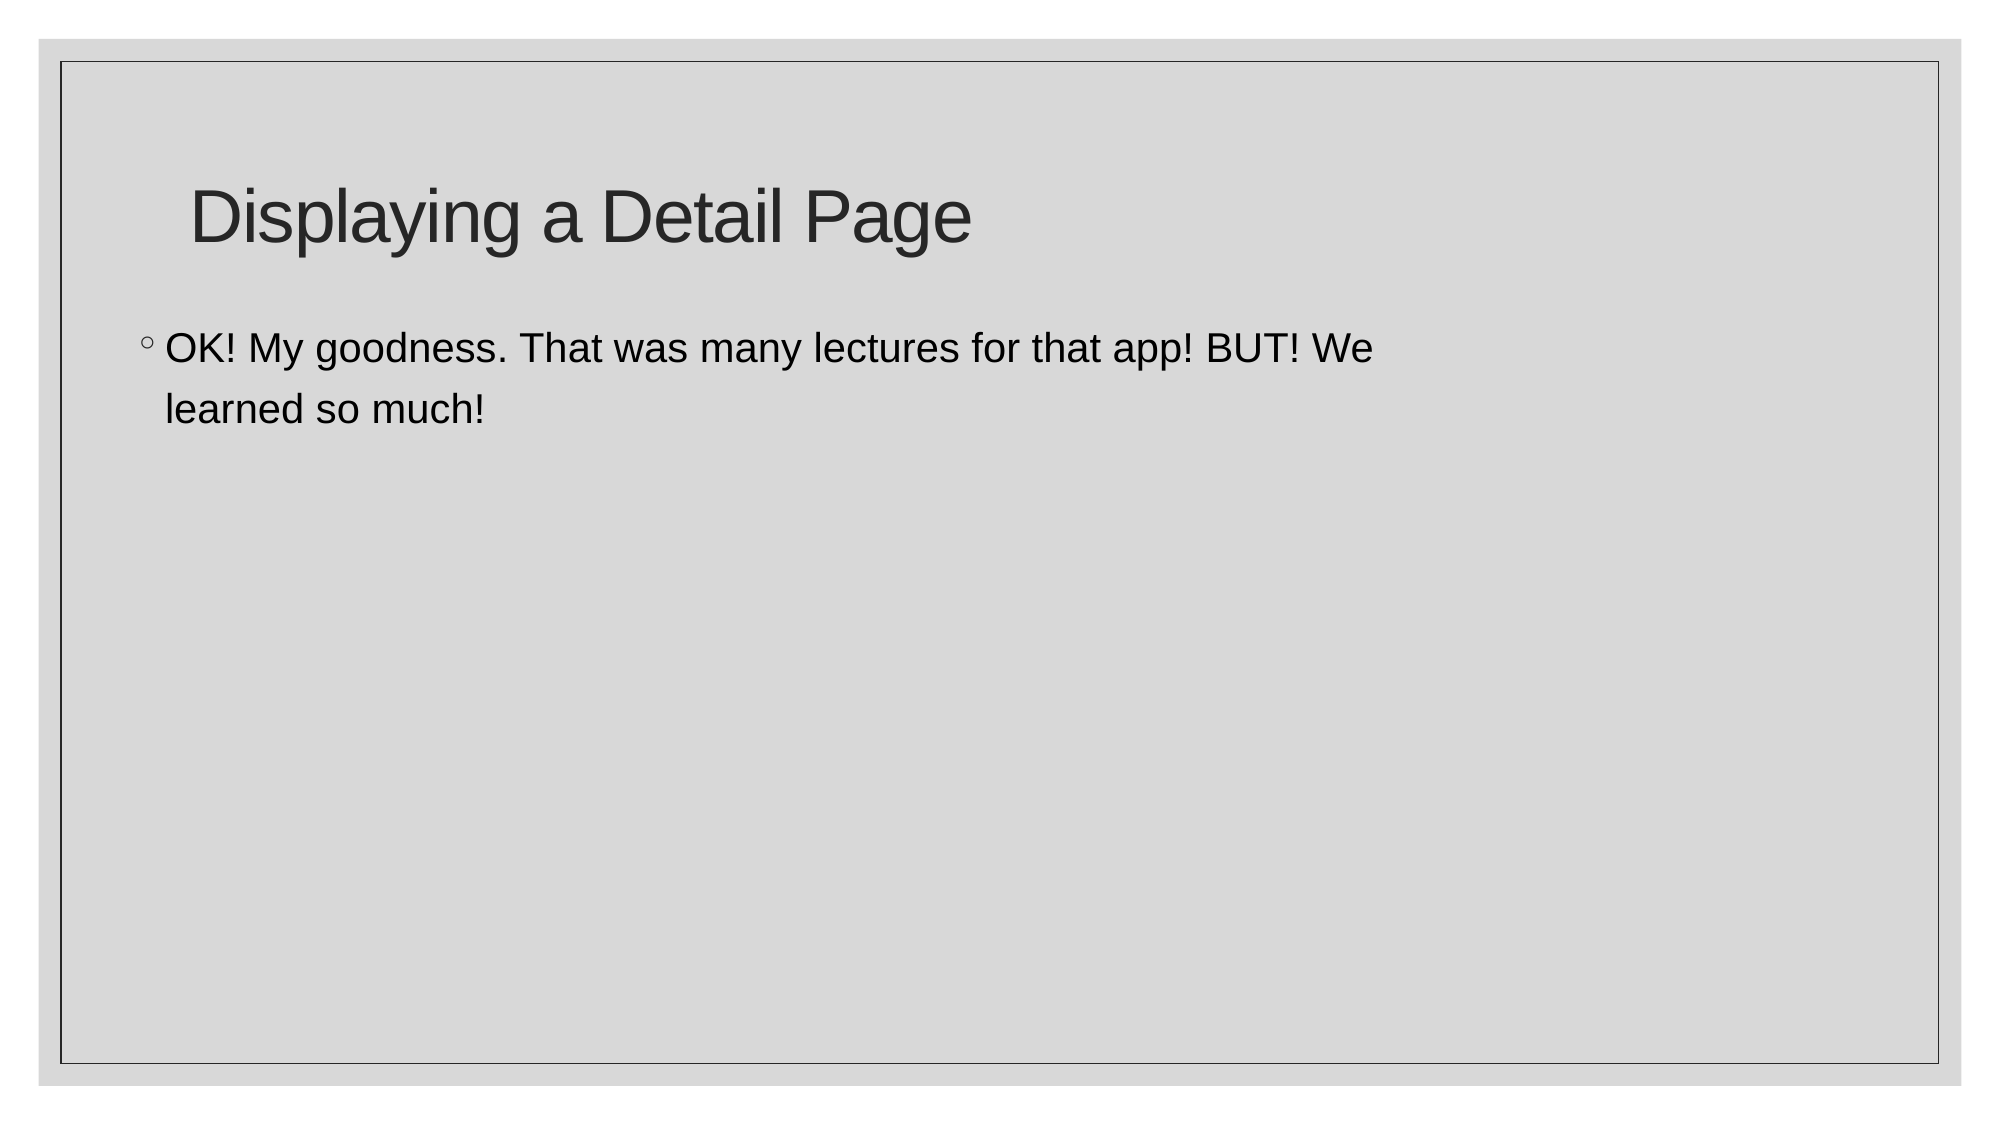

# Displaying a Detail Page
OK! My goodness. That was many lectures for that app! BUT! We learned so much!